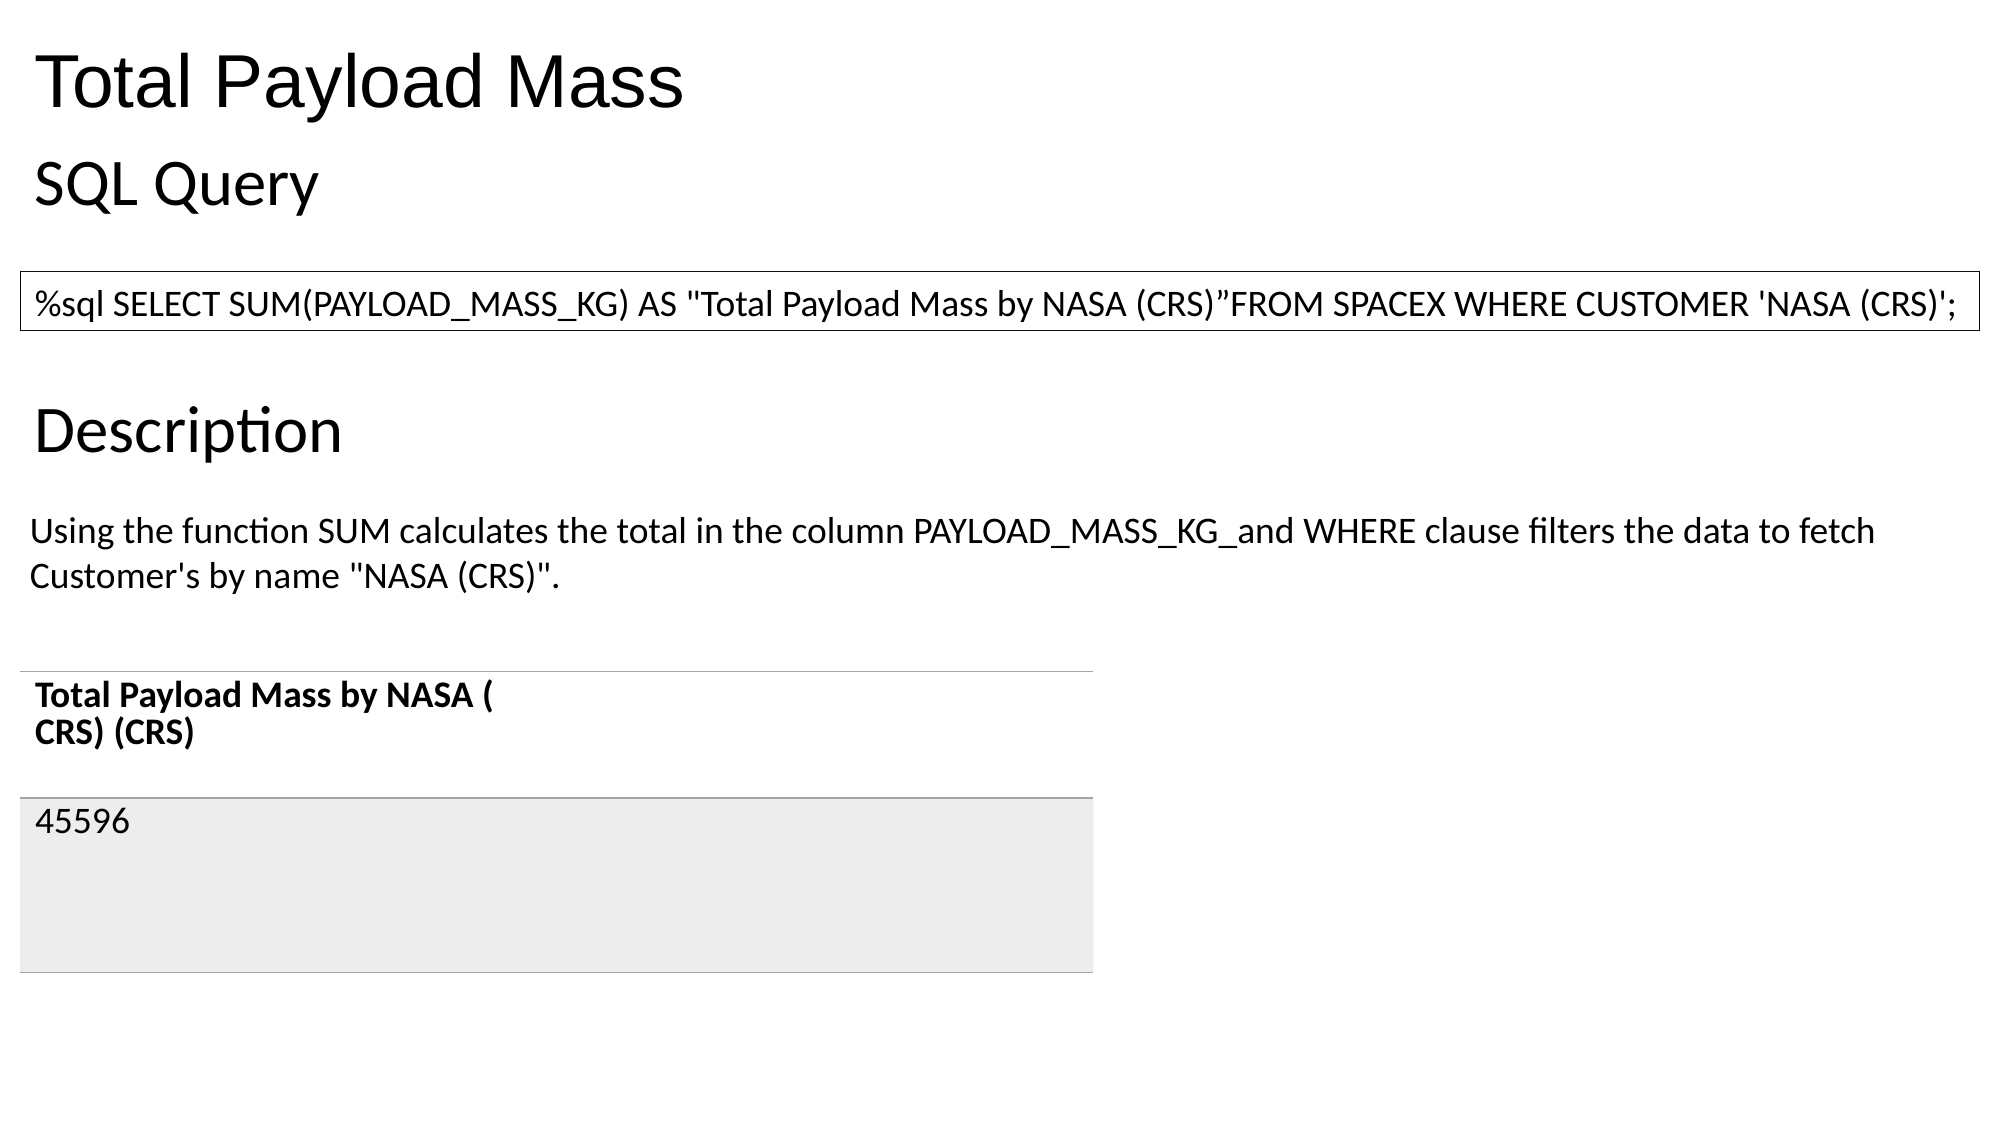

Total Payload Mass
SQL Query
%sql SELECT SUM(PAYLOAD_MASS_KG) AS "Total Payload Mass by NASA (CRS)”FROM SPACEX WHERE CUSTOMER 'NASA (CRS)';
Description
Using the function SUM calculates the total in the column PAYLOAD_MASS_KG_and WHERE clause filters the data to fetch Customer's by name "NASA (CRS)".
| Total Payload Mass by NASA ( CRS) (CRS) |
| --- |
| 45596 |